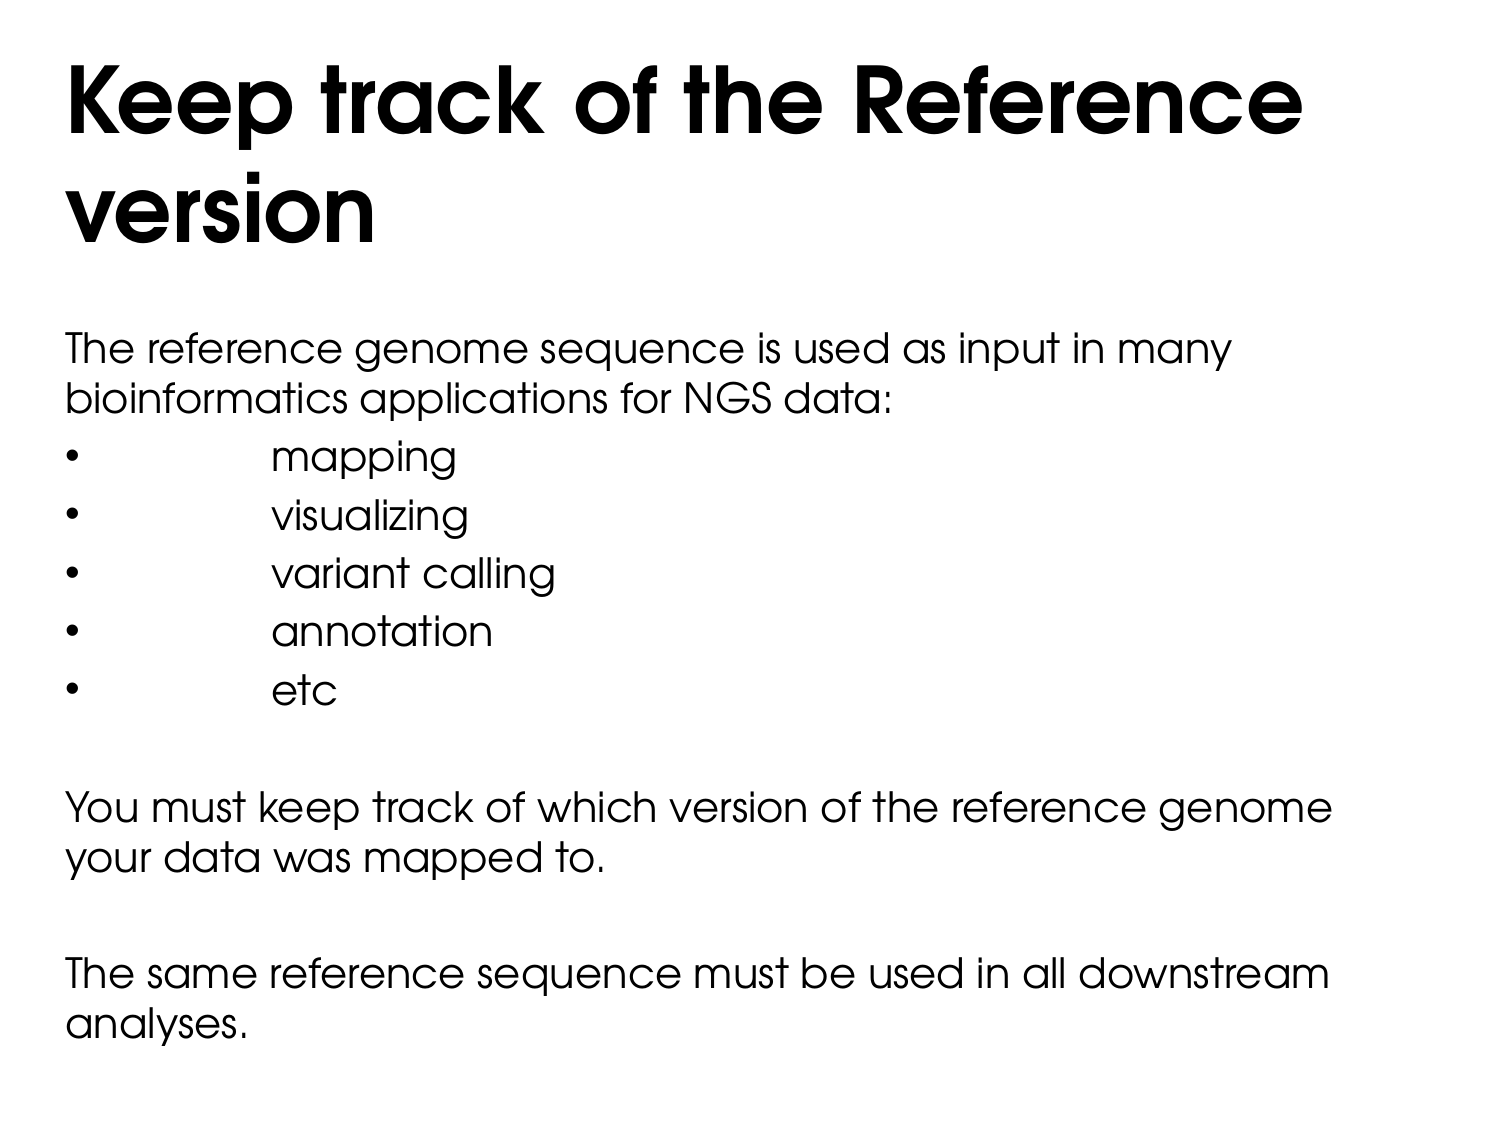

# Keep track of the Reference version
The reference genome sequence is used as input in many bioinformatics applications for NGS data:
	mapping
	visualizing
	variant calling
	annotation
	etc

You must keep track of which version of the reference genome your data was mapped to.

The same reference sequence must be used in all downstream analyses.